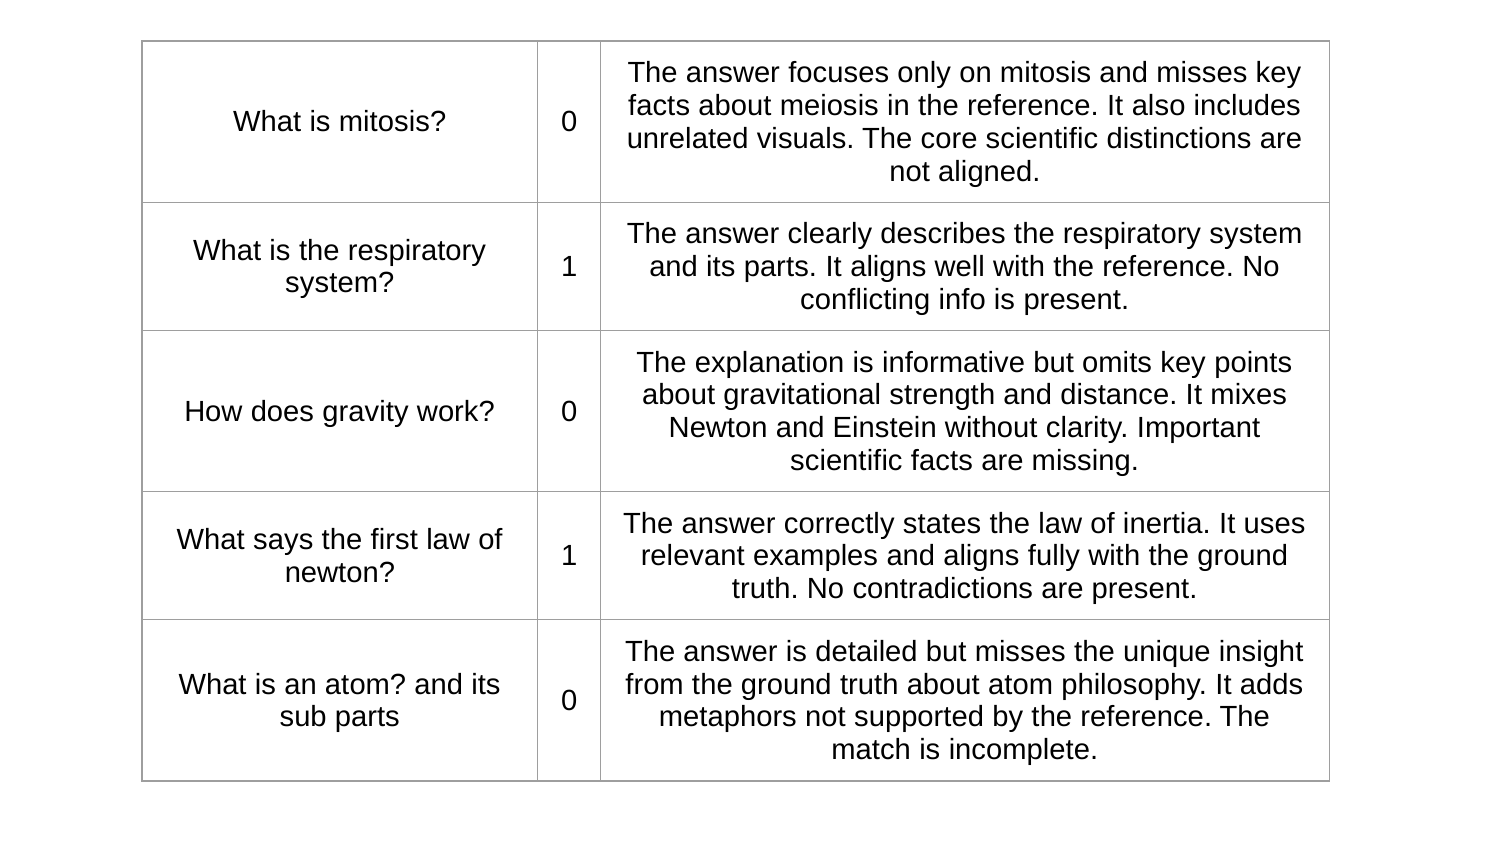

| What is mitosis? | 0 | The answer focuses only on mitosis and misses key facts about meiosis in the reference. It also includes unrelated visuals. The core scientific distinctions are not aligned. |
| --- | --- | --- |
| What is the respiratory system? | 1 | The answer clearly describes the respiratory system and its parts. It aligns well with the reference. No conflicting info is present. |
| How does gravity work? | 0 | The explanation is informative but omits key points about gravitational strength and distance. It mixes Newton and Einstein without clarity. Important scientific facts are missing. |
| What says the first law of newton? | 1 | The answer correctly states the law of inertia. It uses relevant examples and aligns fully with the ground truth. No contradictions are present. |
| What is an atom? and its sub parts | 0 | The answer is detailed but misses the unique insight from the ground truth about atom philosophy. It adds metaphors not supported by the reference. The match is incomplete. |